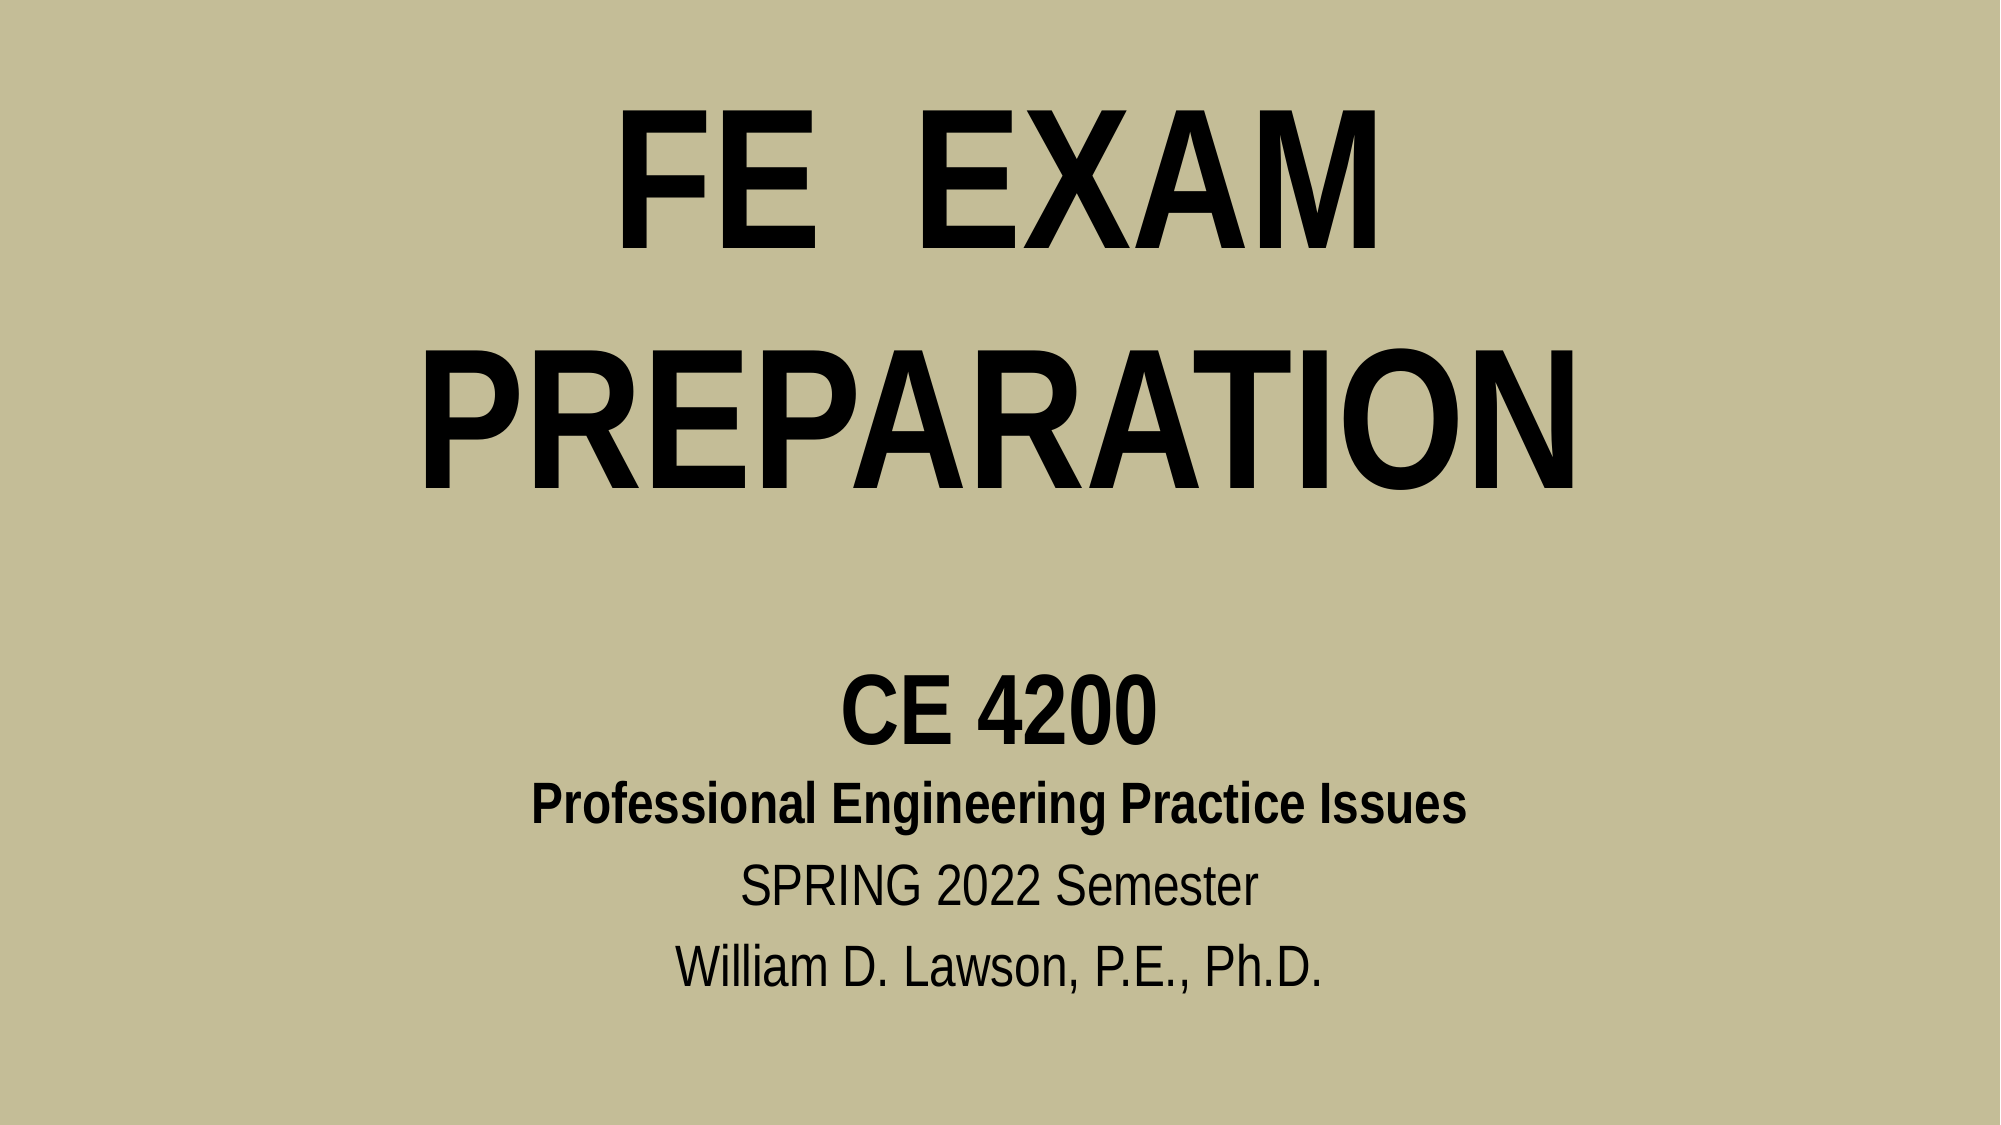

# FE  EXAM PREPARATION
CE 4200
Professional Engineering Practice Issues
SPRING 2022 Semester
William D. Lawson, P.E., Ph.D.